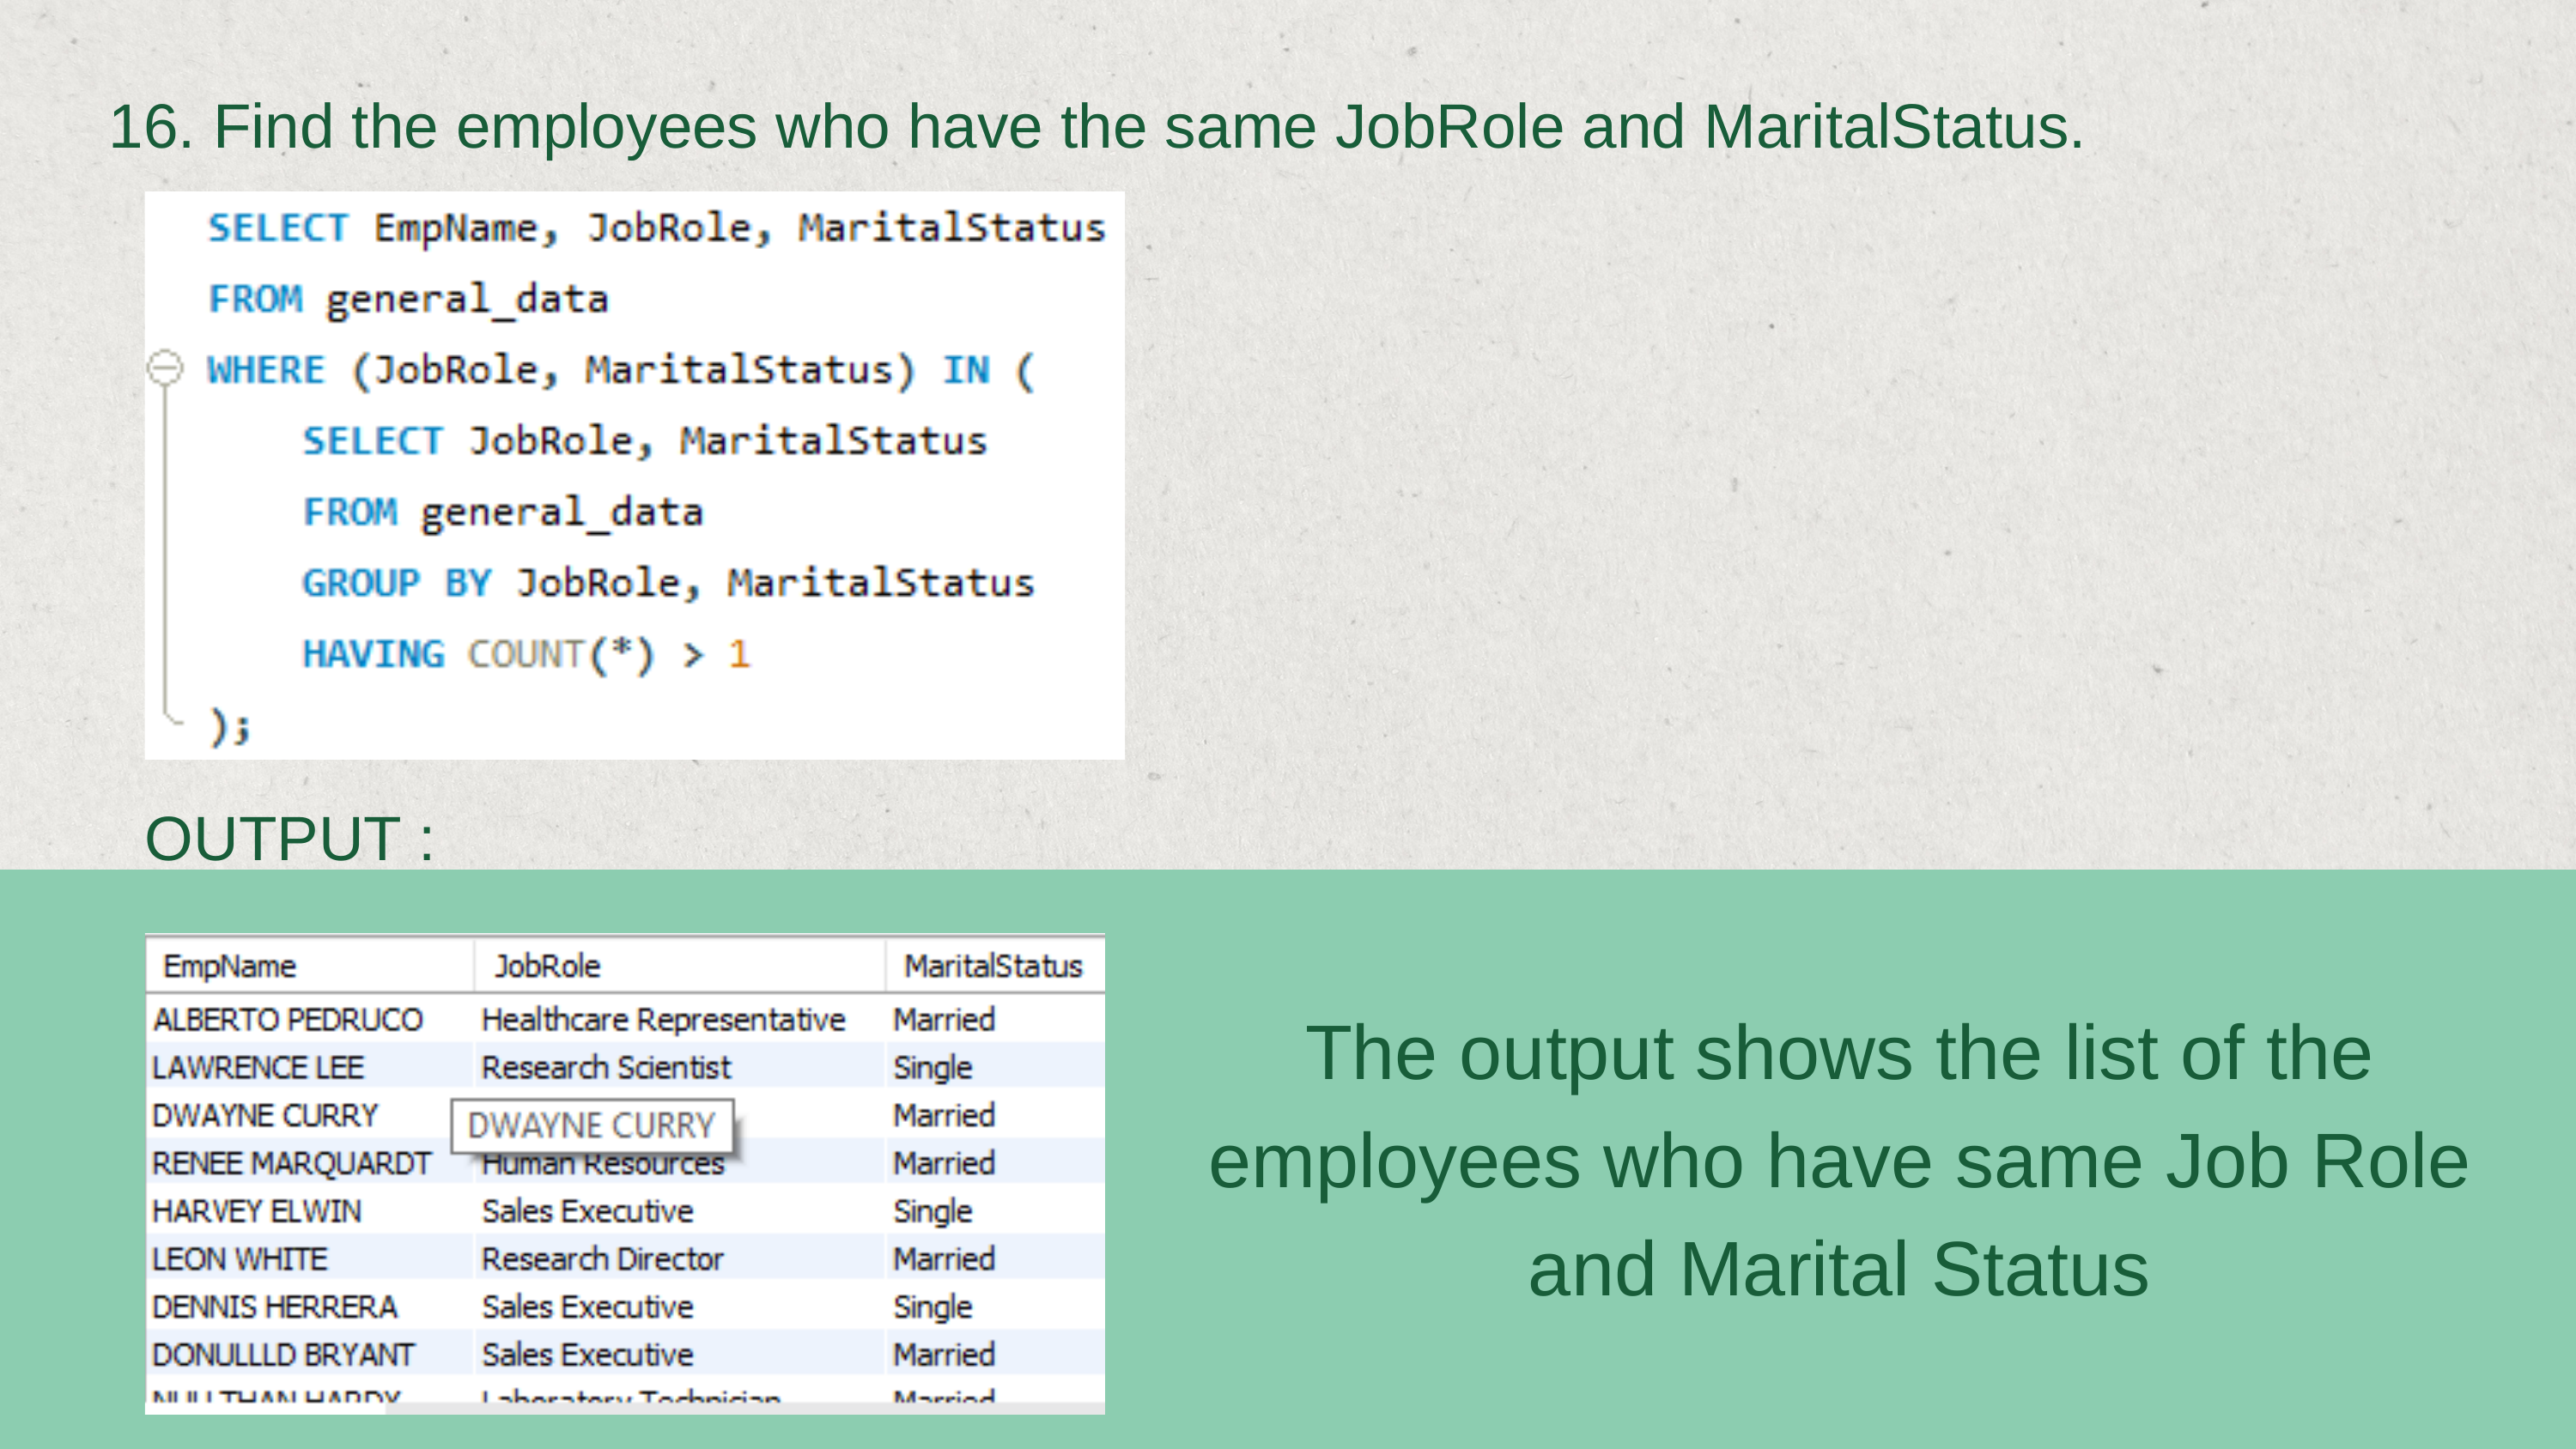

16. Find the employees who have the same JobRole and MaritalStatus.

OUTPUT :

The output shows the list of the employees who have same Job Role and Marital Status